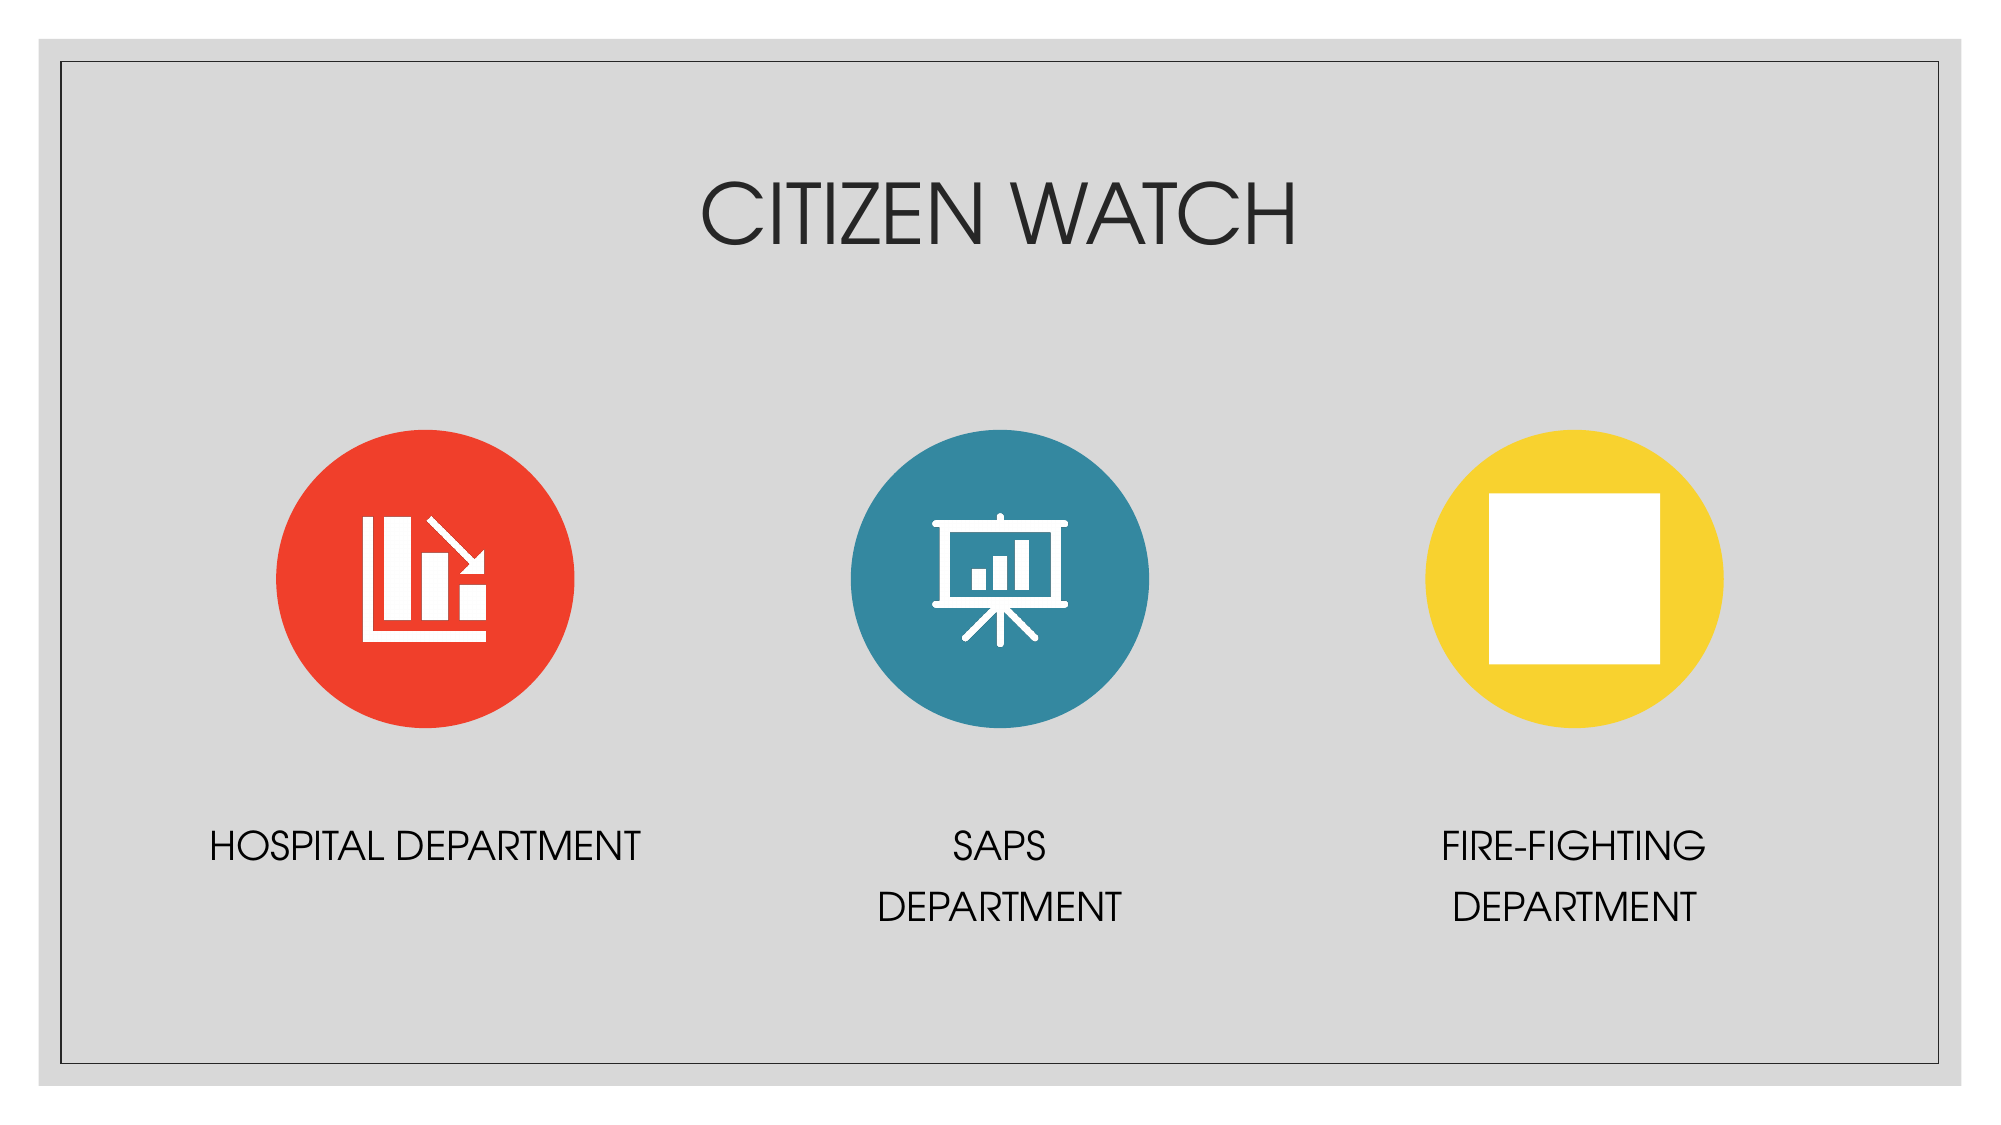

# CITIZEN WATCH
HOSPITAL DEPARTMENT
SAPS
DEPARTMENT
FIRE-FIGHTING
DEPARTMENT